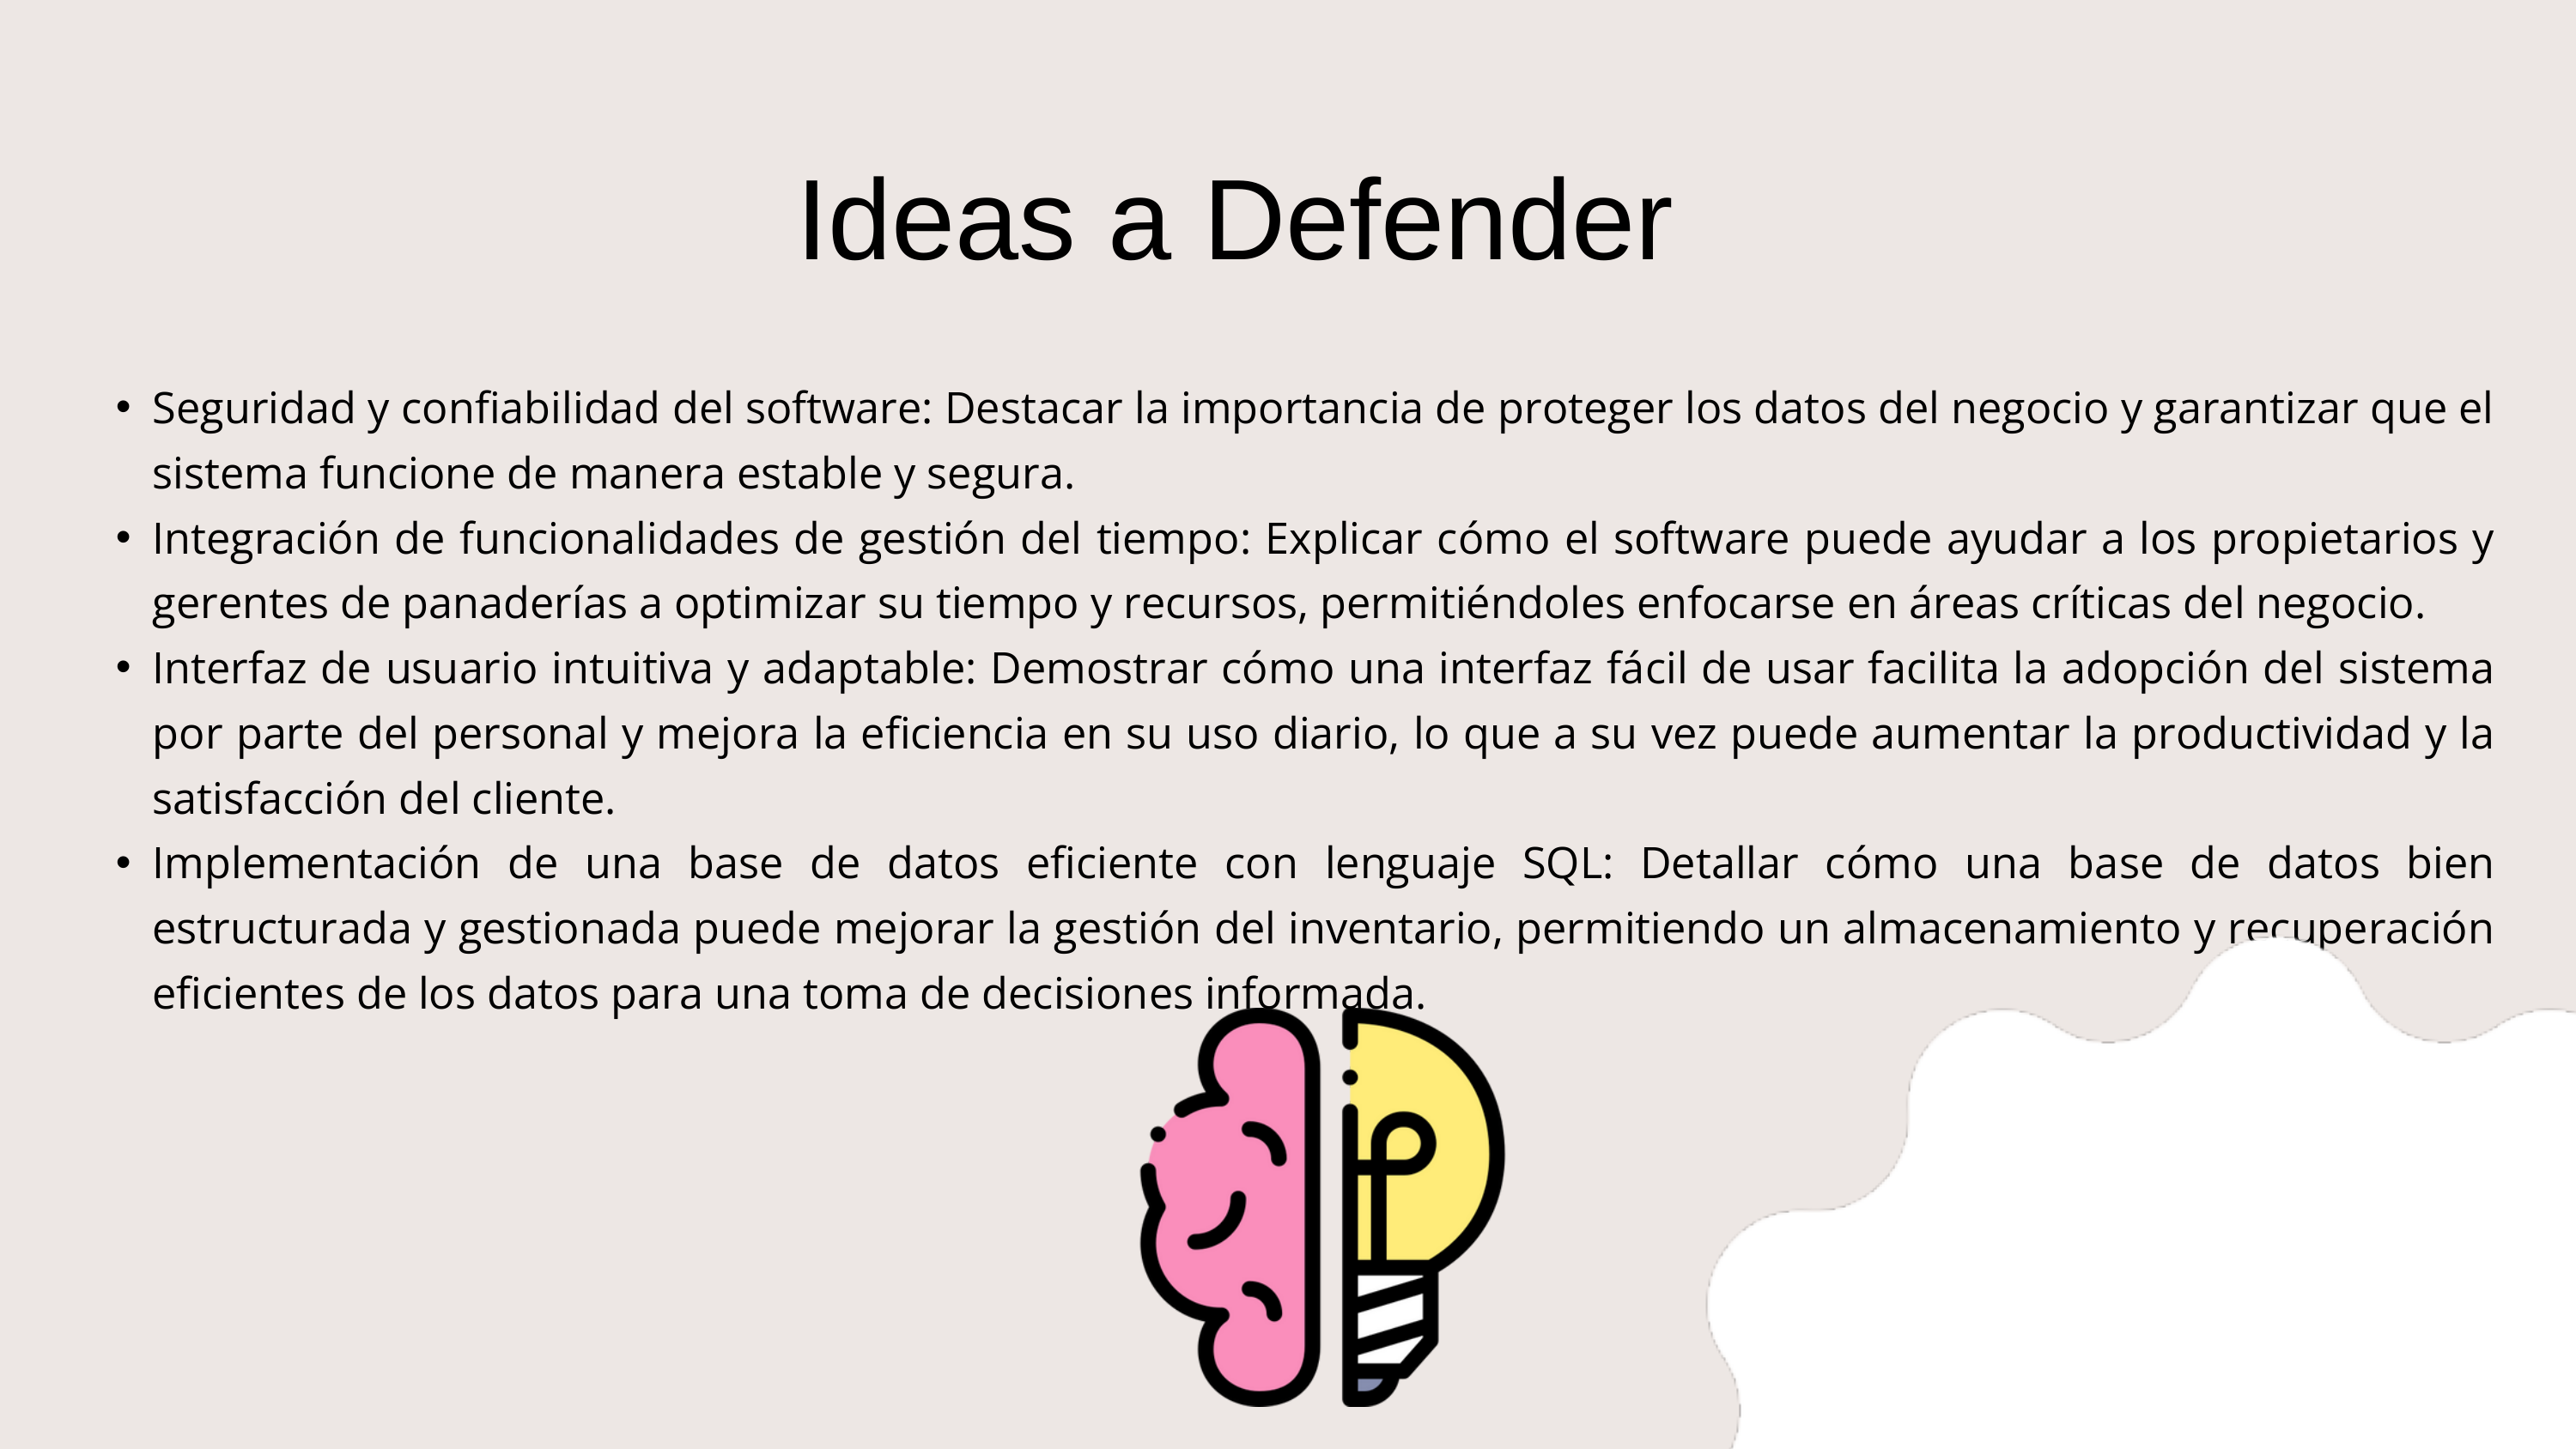

Ideas a Defender
Seguridad y confiabilidad del software: Destacar la importancia de proteger los datos del negocio y garantizar que el sistema funcione de manera estable y segura.
Integración de funcionalidades de gestión del tiempo: Explicar cómo el software puede ayudar a los propietarios y gerentes de panaderías a optimizar su tiempo y recursos, permitiéndoles enfocarse en áreas críticas del negocio.
Interfaz de usuario intuitiva y adaptable: Demostrar cómo una interfaz fácil de usar facilita la adopción del sistema por parte del personal y mejora la eficiencia en su uso diario, lo que a su vez puede aumentar la productividad y la satisfacción del cliente.
Implementación de una base de datos eficiente con lenguaje SQL: Detallar cómo una base de datos bien estructurada y gestionada puede mejorar la gestión del inventario, permitiendo un almacenamiento y recuperación eficientes de los datos para una toma de decisiones informada.